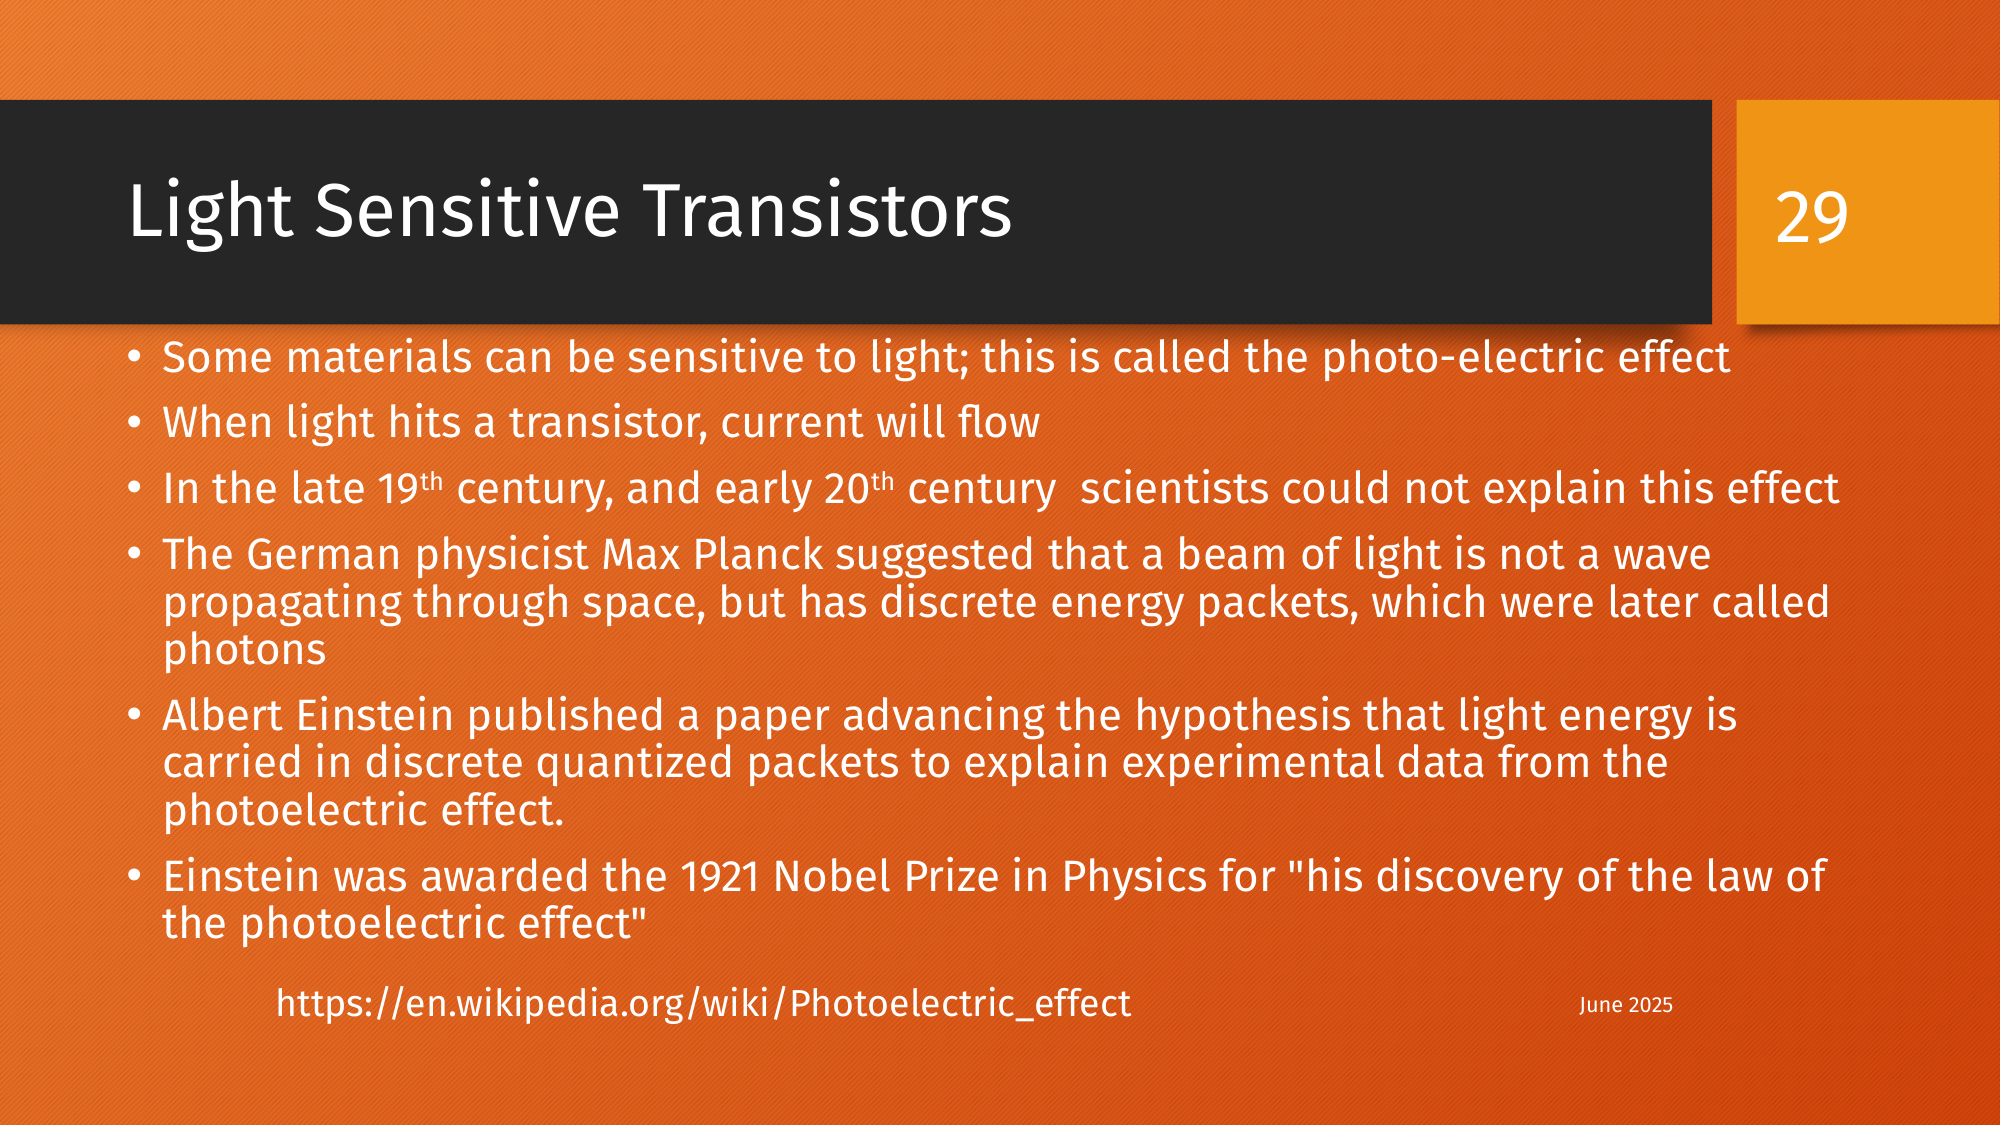

29
# Light Sensitive Transistors
Some materials can be sensitive to light; this is called the photo-electric effect
When light hits a transistor, current will flow
In the late 19th century, and early 20th century  scientists could not explain this effect
The German physicist Max Planck suggested that a beam of light is not a wave propagating through space, but has discrete energy packets, which were later called photons
Albert Einstein published a paper advancing the hypothesis that light energy is carried in discrete quantized packets to explain experimental data from the photoelectric effect.
Einstein was awarded the 1921 Nobel Prize in Physics for "his discovery of the law of the photoelectric effect"
https://en.wikipedia.org/wiki/Photoelectric_effect
June 2025